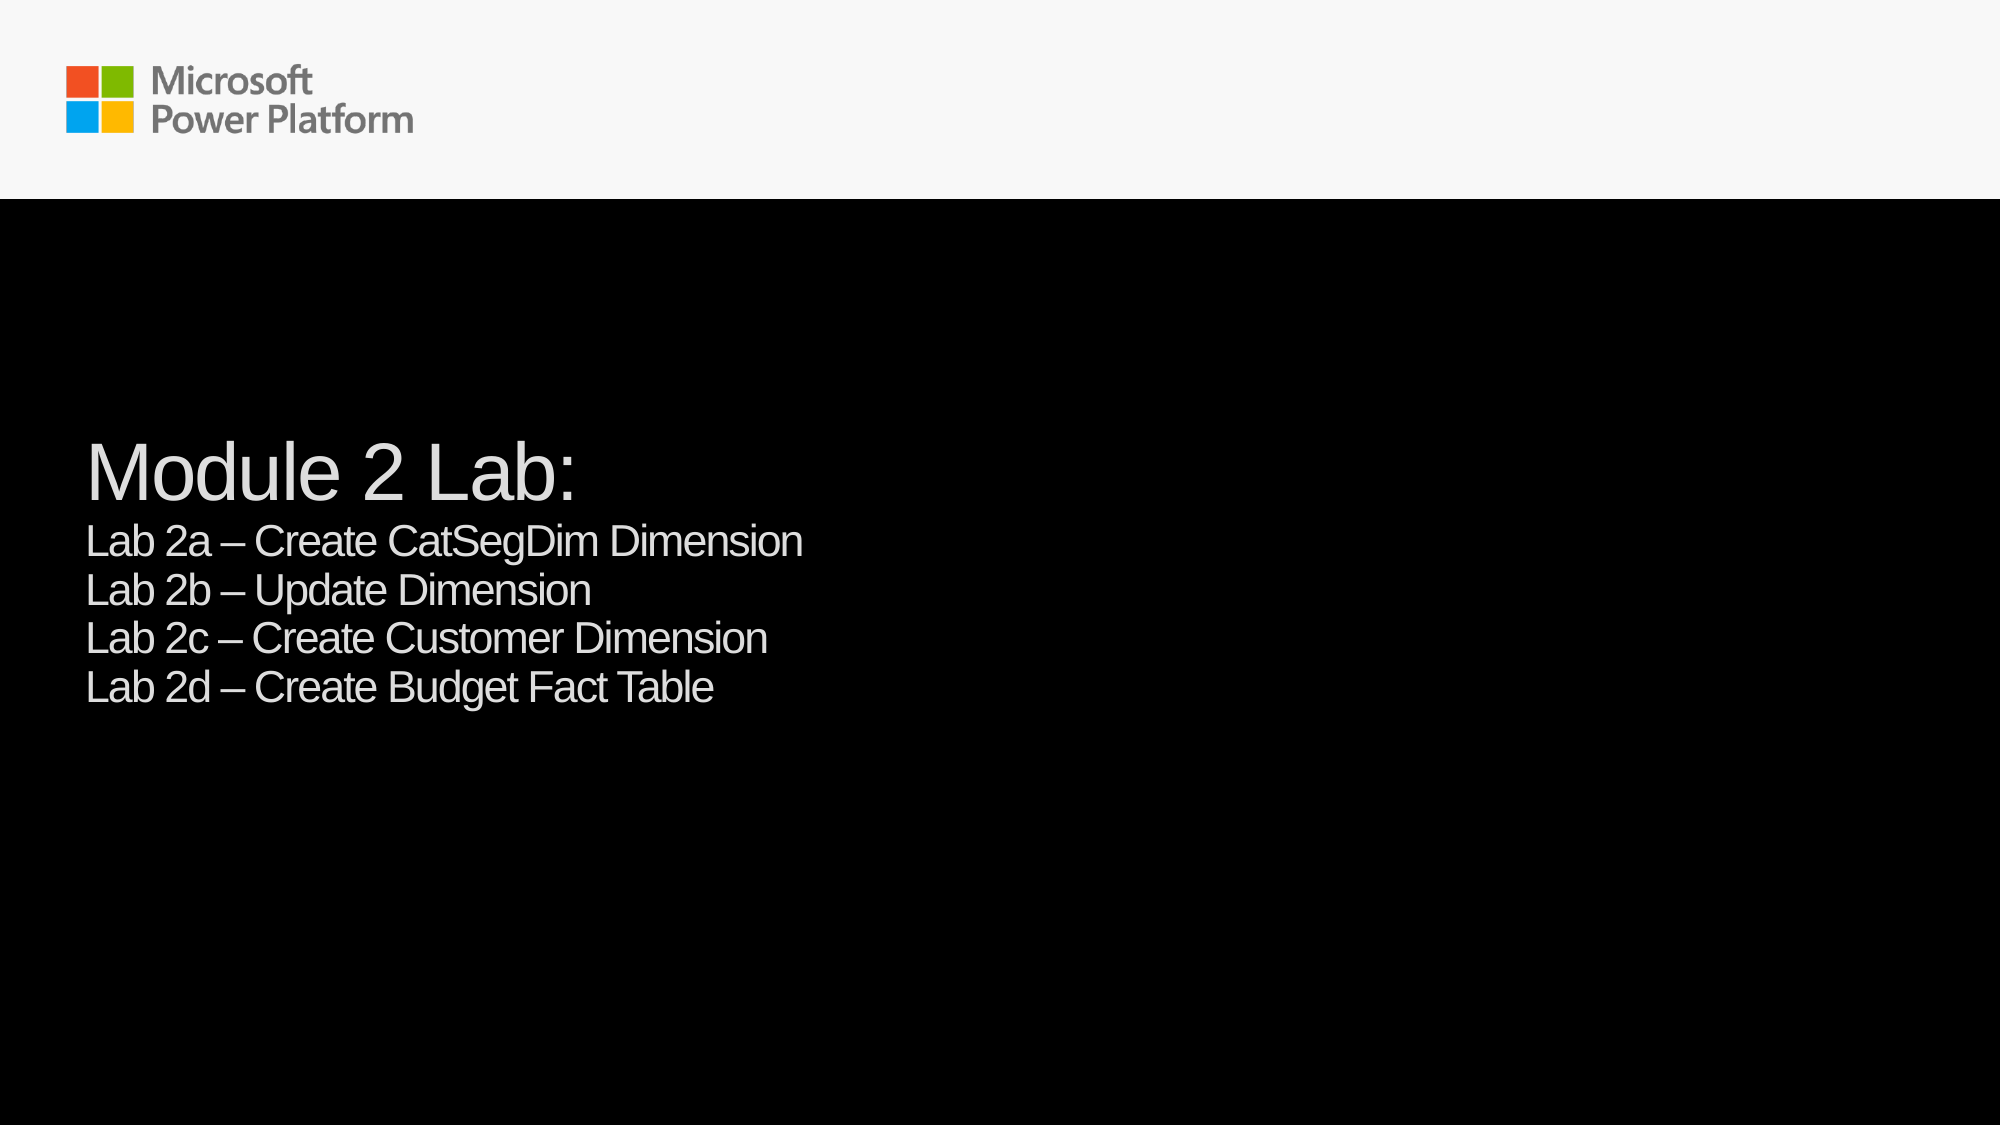

# Module 2 Lab: Lab 2a – Create CatSegDim Dimension Lab 2b – Update Dimension Lab 2c – Create Customer Dimension Lab 2d – Create Budget Fact Table